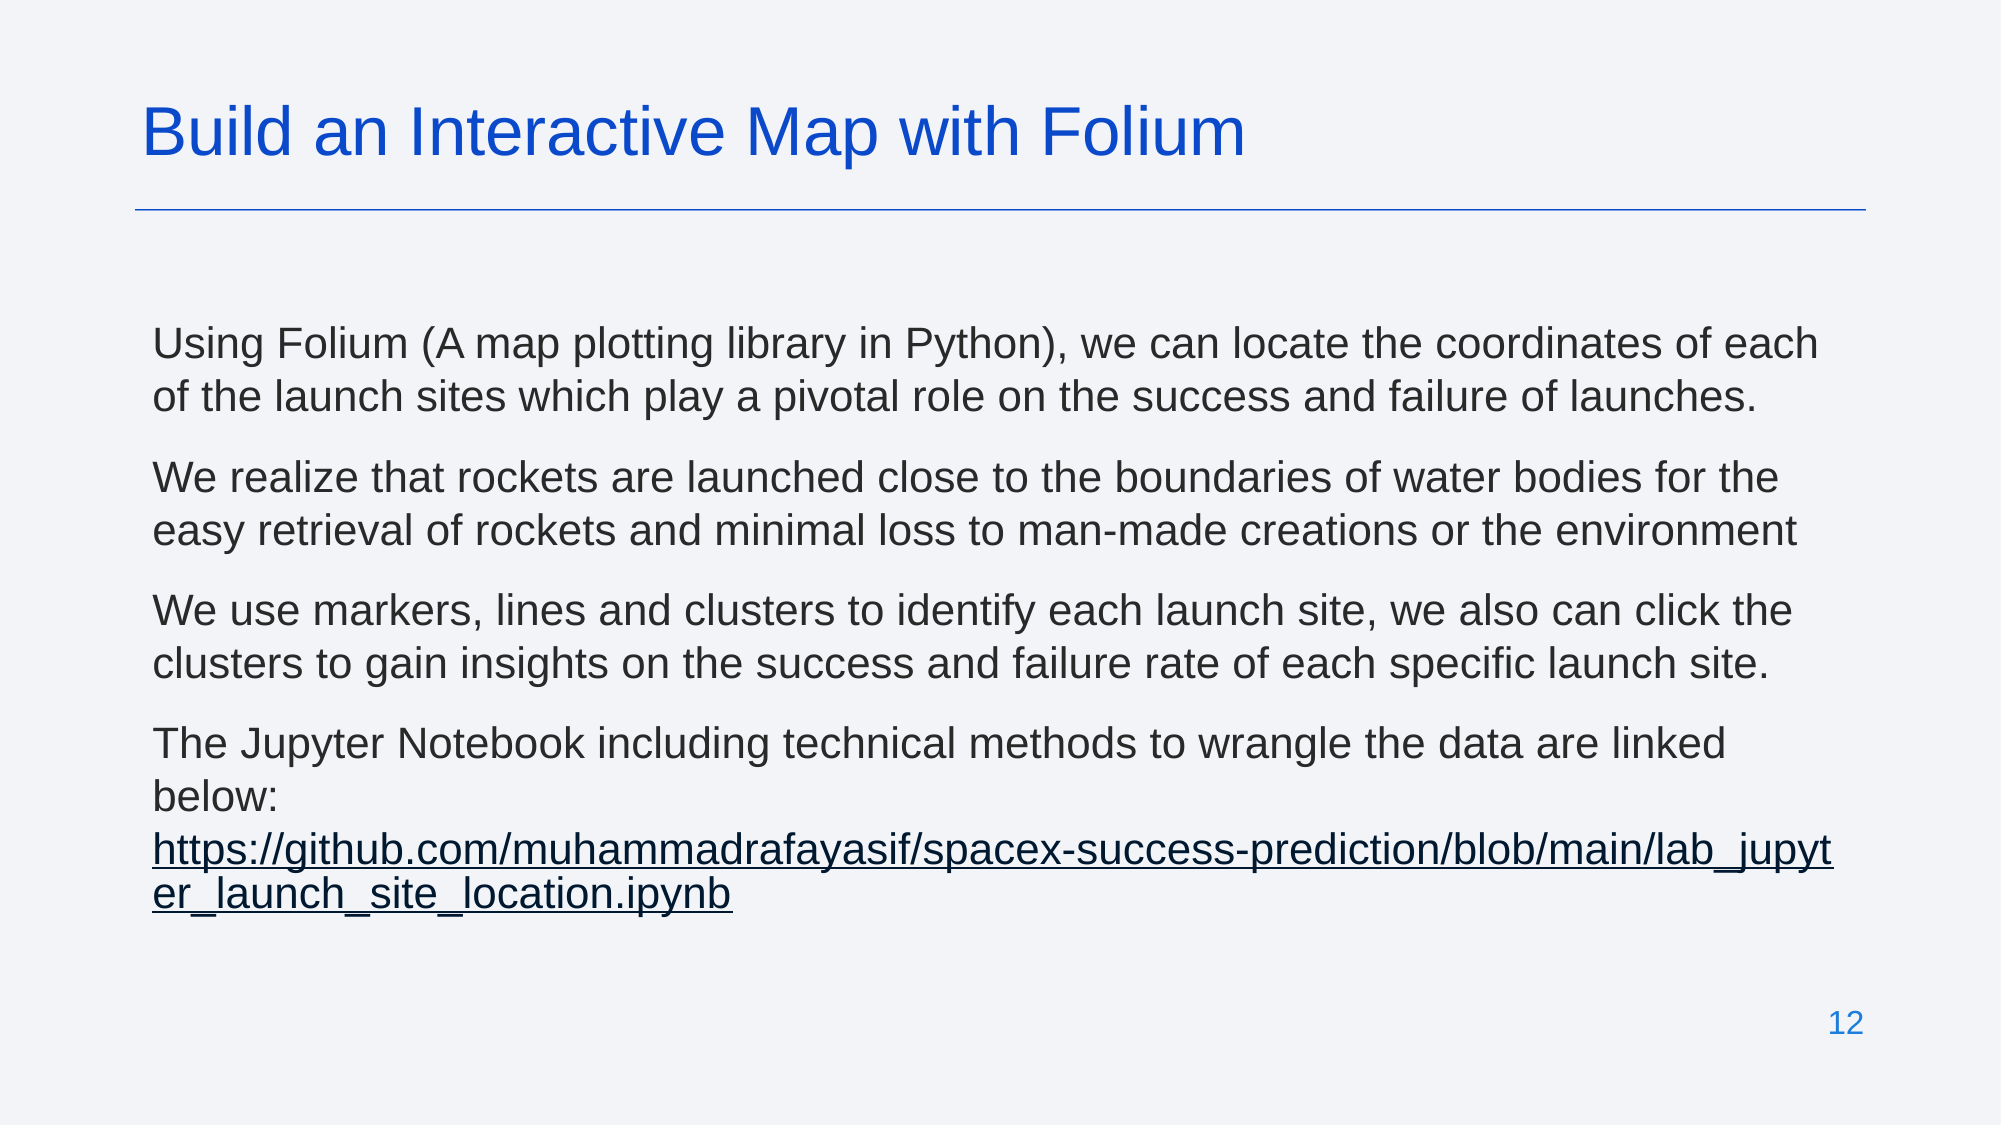

Build an Interactive Map with Folium
Using Folium (A map plotting library in Python), we can locate the coordinates of each of the launch sites which play a pivotal role on the success and failure of launches.
We realize that rockets are launched close to the boundaries of water bodies for the easy retrieval of rockets and minimal loss to man-made creations or the environment
We use markers, lines and clusters to identify each launch site, we also can click the clusters to gain insights on the success and failure rate of each specific launch site.
The Jupyter Notebook including technical methods to wrangle the data are linked below:                                                https://github.com/muhammadrafayasif/spacex-success-prediction/blob/main/lab_jupyter_launch_site_location.ipynb

12